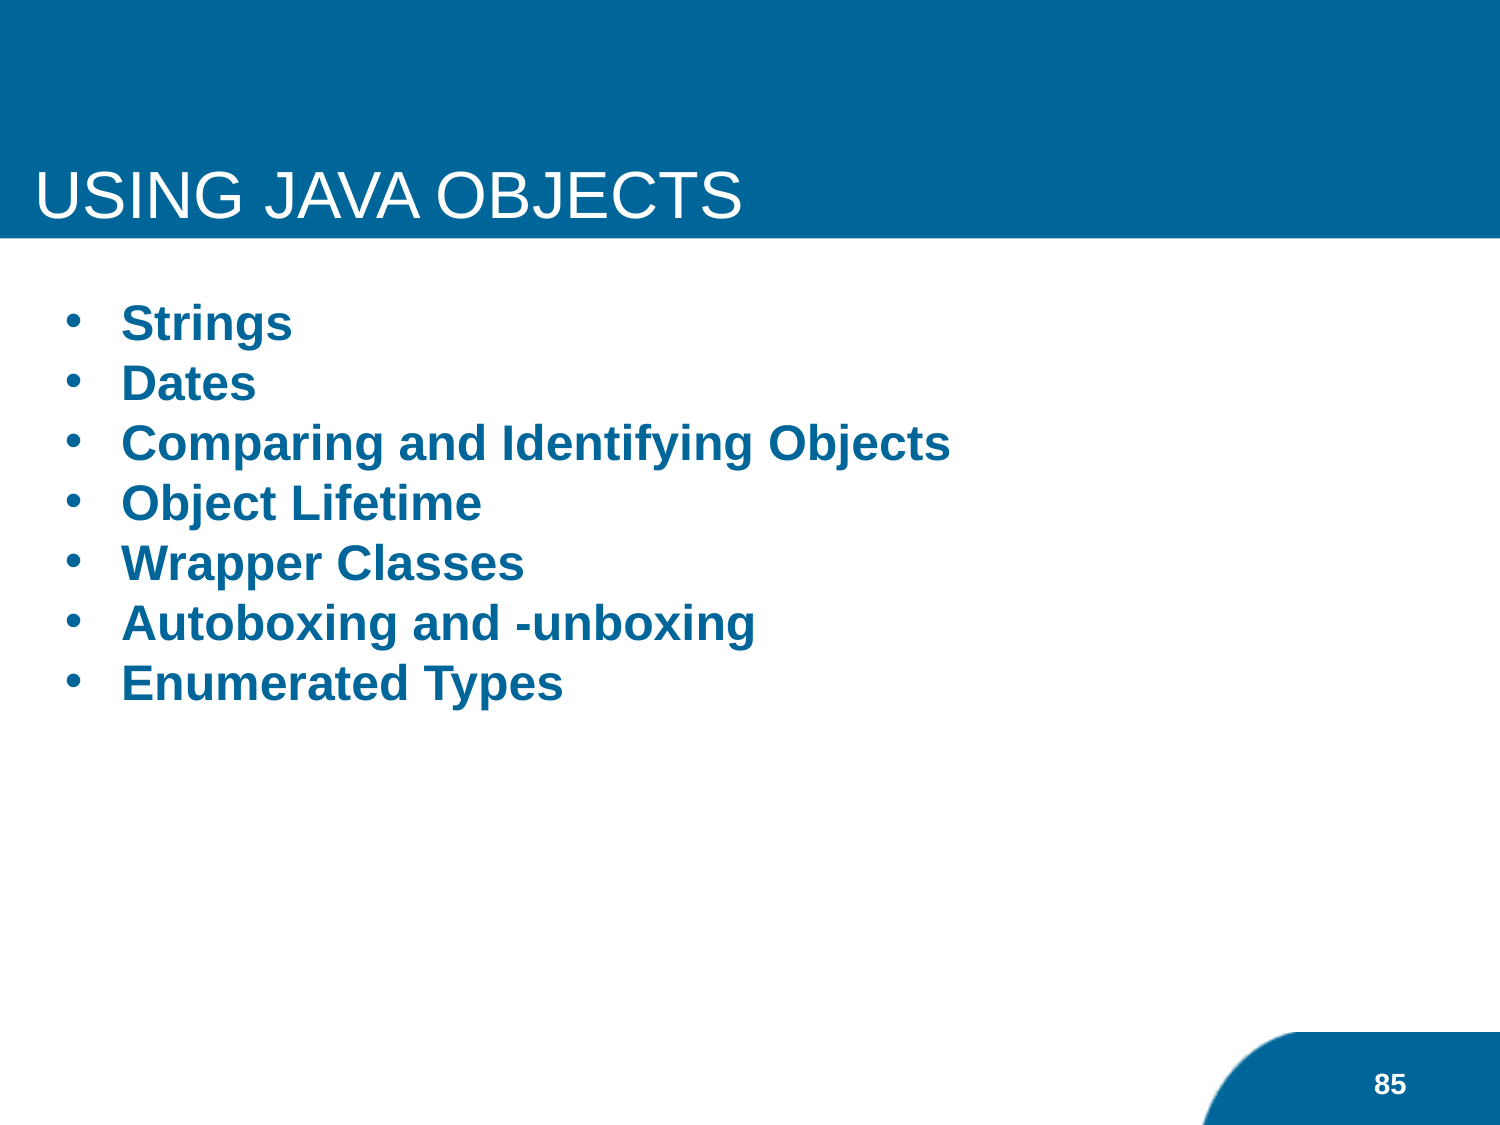

Using Java Objects
Strings
Dates
Comparing and Identifying Objects
Object Lifetime
Wrapper Classes
Autoboxing and -unboxing
Enumerated Types
85